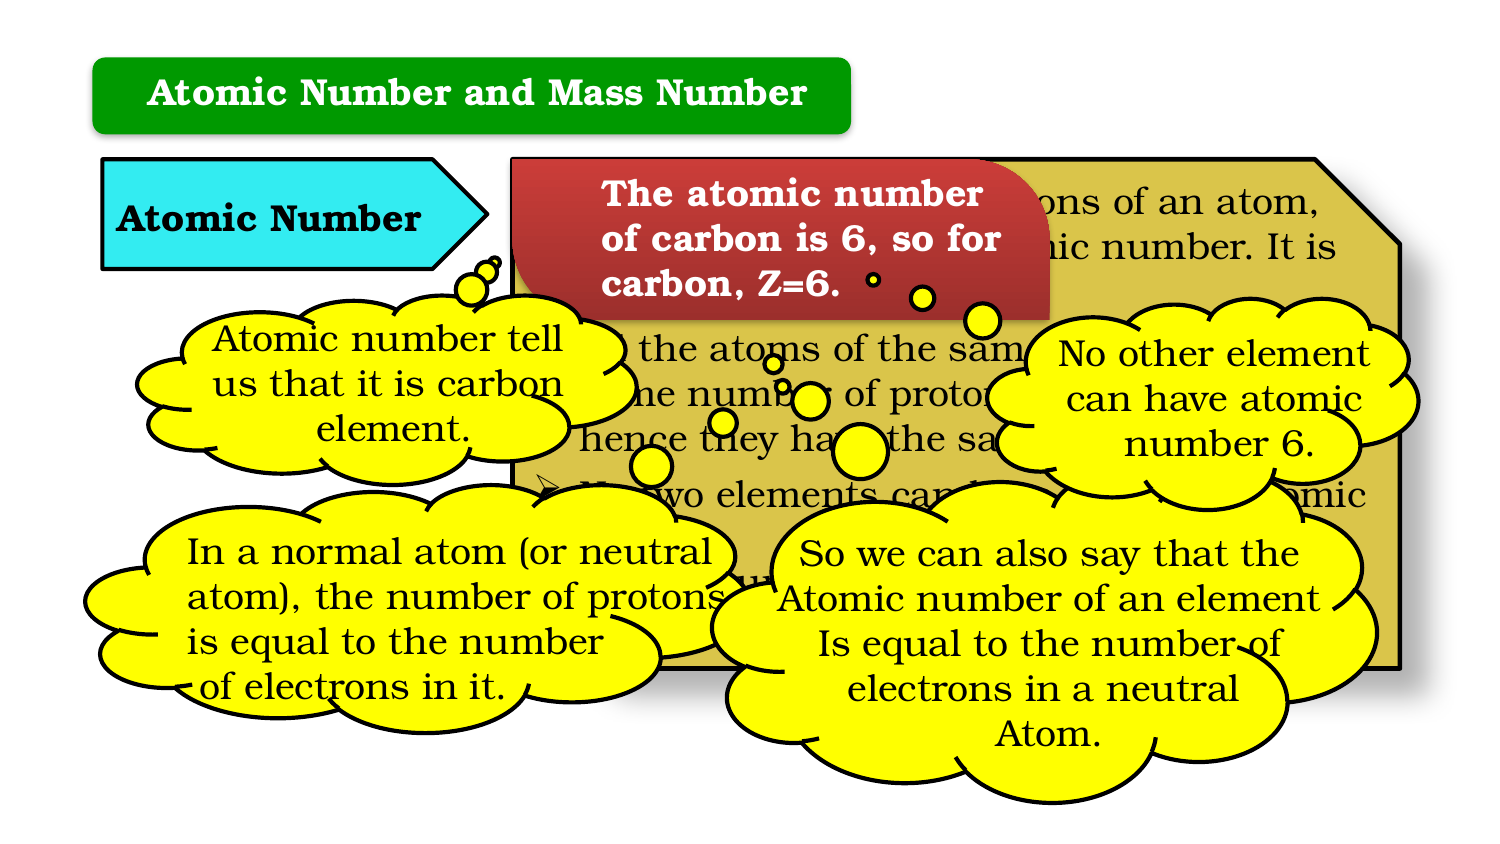

Atomic Number and Mass Number

Atomic Number

It is the number of a protons of an atom, which determines its atomic number. It is denoted by ’Z’ all atoms.

The atomic number
of carbon is 6, so for
carbon, Z=6.

Atomic number tell
us that it is carbon
element.

No other element
can have atomic
number 6.
All the atoms of the same element have the
    same number of protons in their nuclei, and
    hence they have the same atomic number.
No two elements can have the same atomic
    number

So we can also say that the
Atomic number of an element
Is equal to the number of
electrons in a neutral
Atom.

In a normal atom (or neutral atom), the number of protons is equal to the number
 of electrons in it.
Atomic number can be used to identify an element.